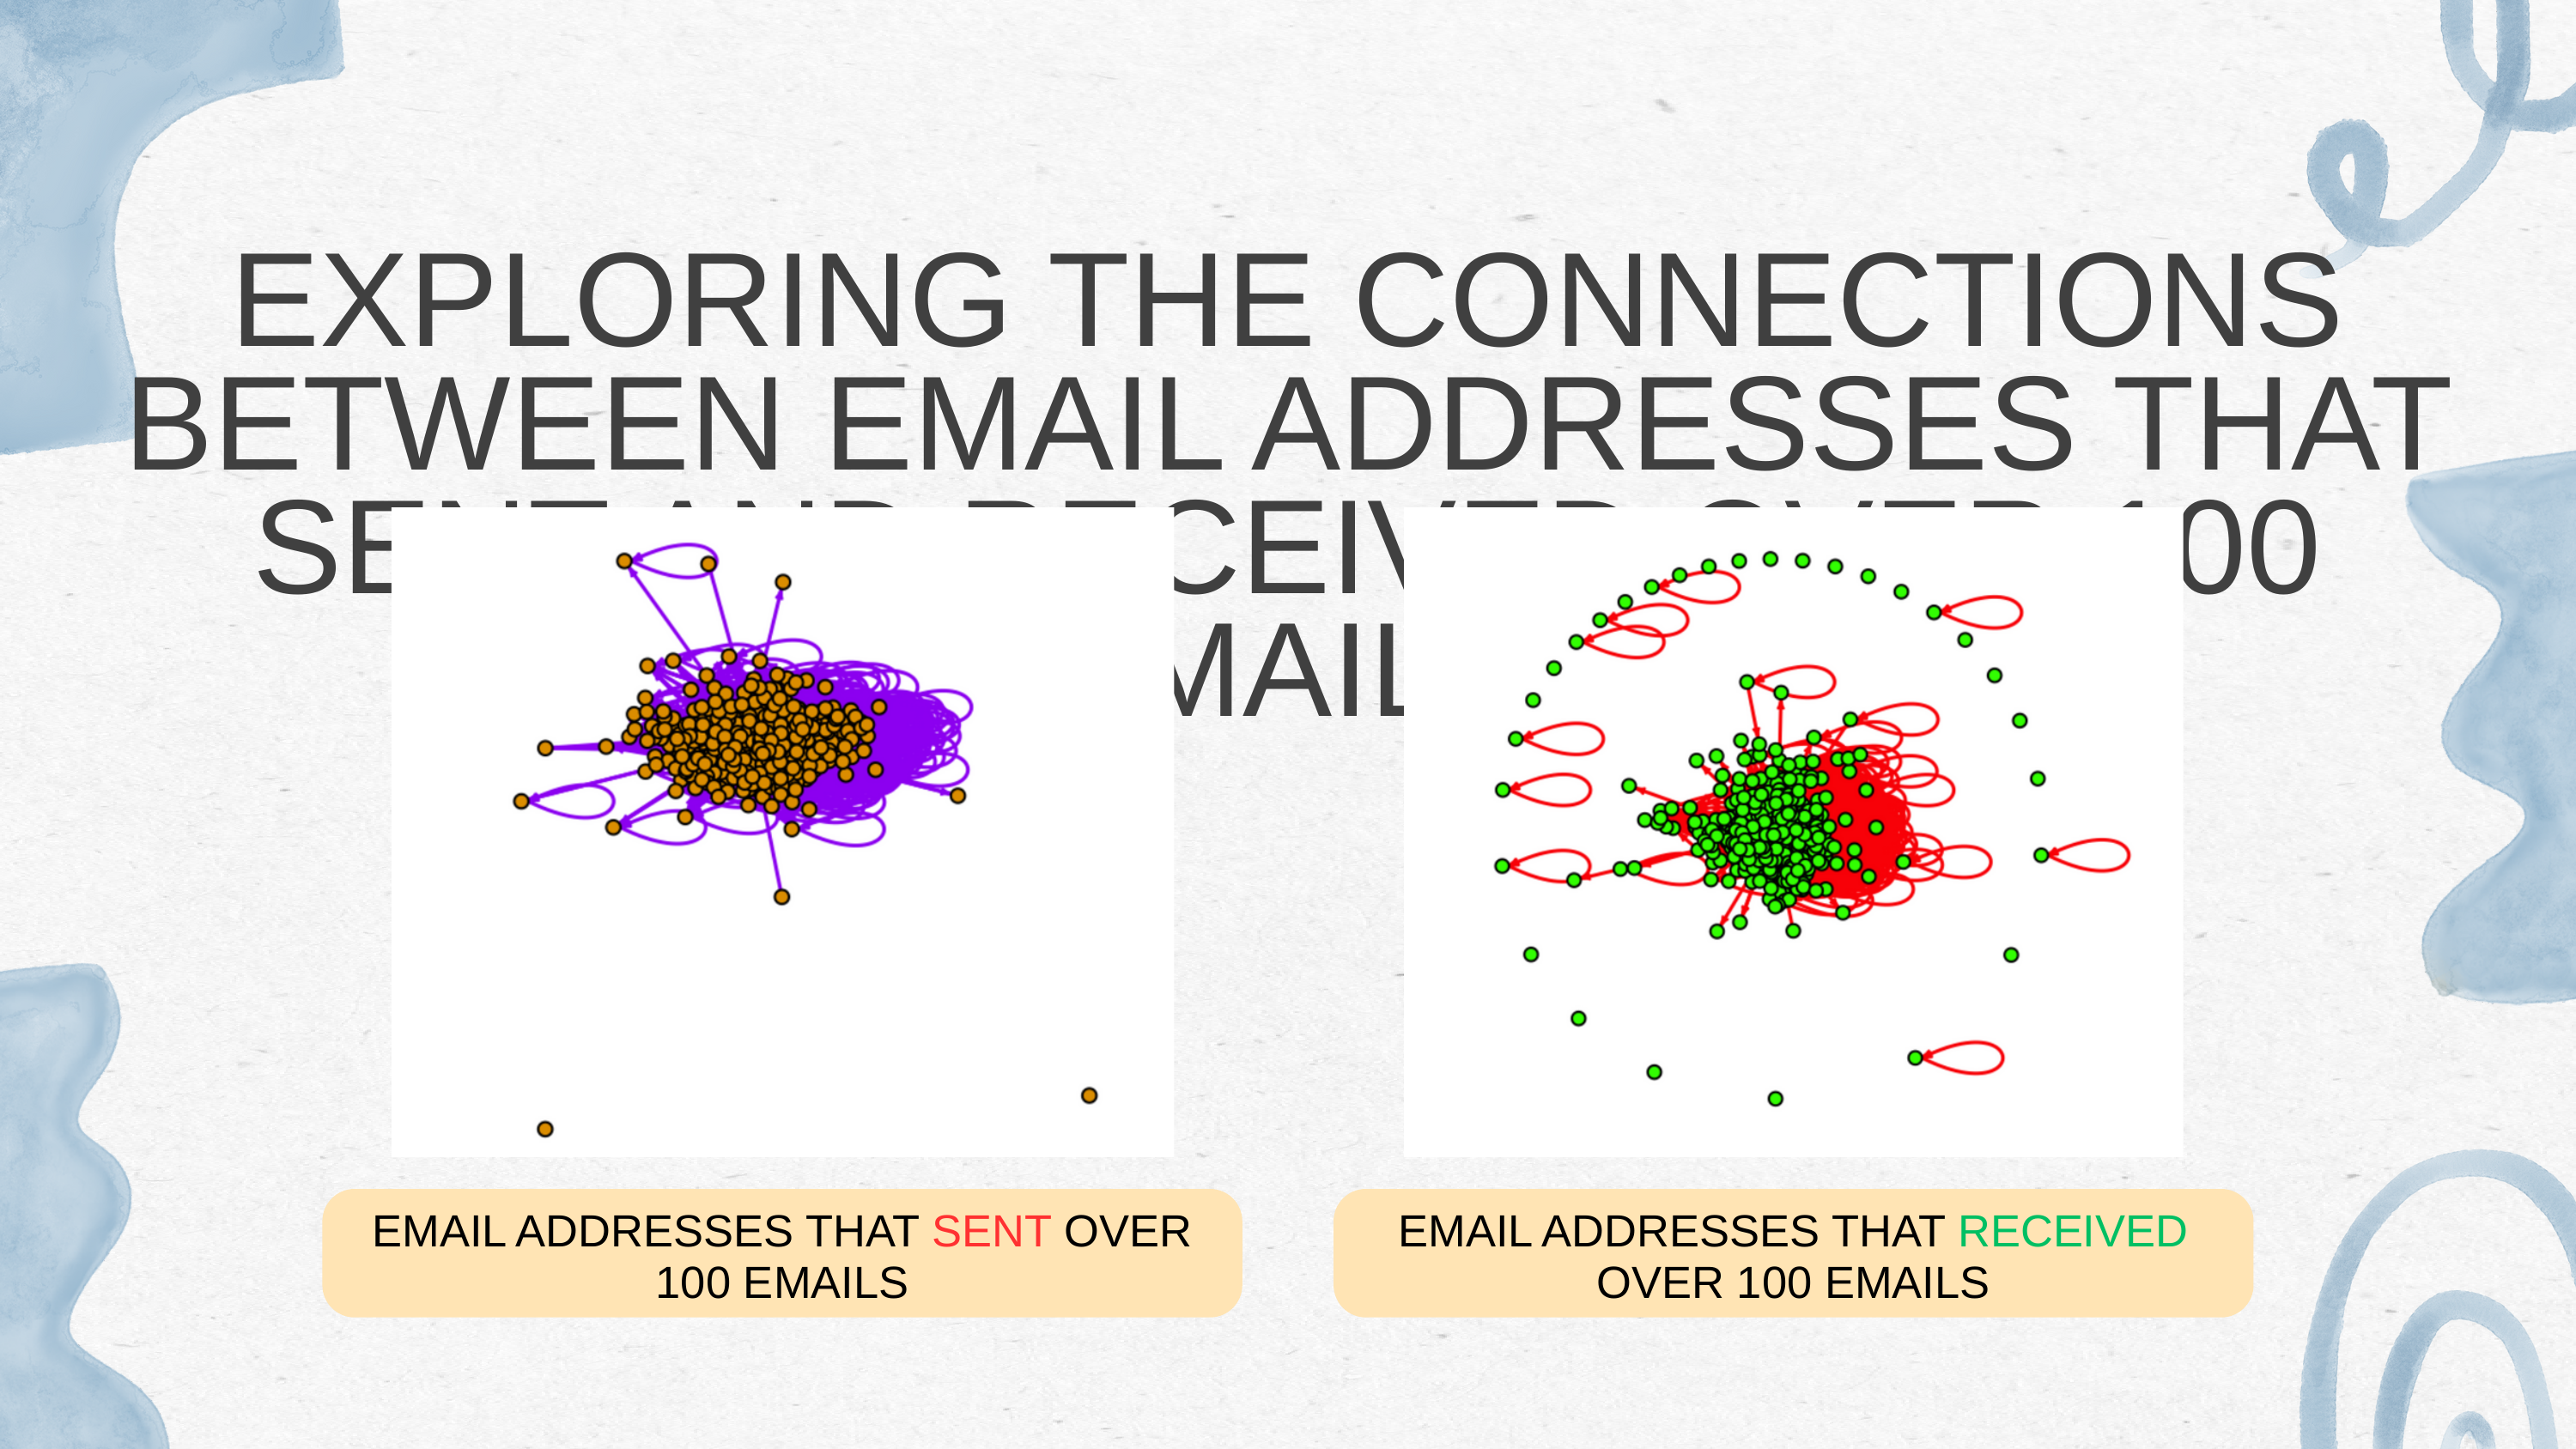

EXPLORING THE CONNECTIONS BETWEEN EMAIL ADDRESSES THAT SENT AND RECEIVED OVER 100 EMAILS

EMAIL ADDRESSES THAT SENT OVER 100 EMAILS

EMAIL ADDRESSES THAT RECEIVED OVER 100 EMAILS